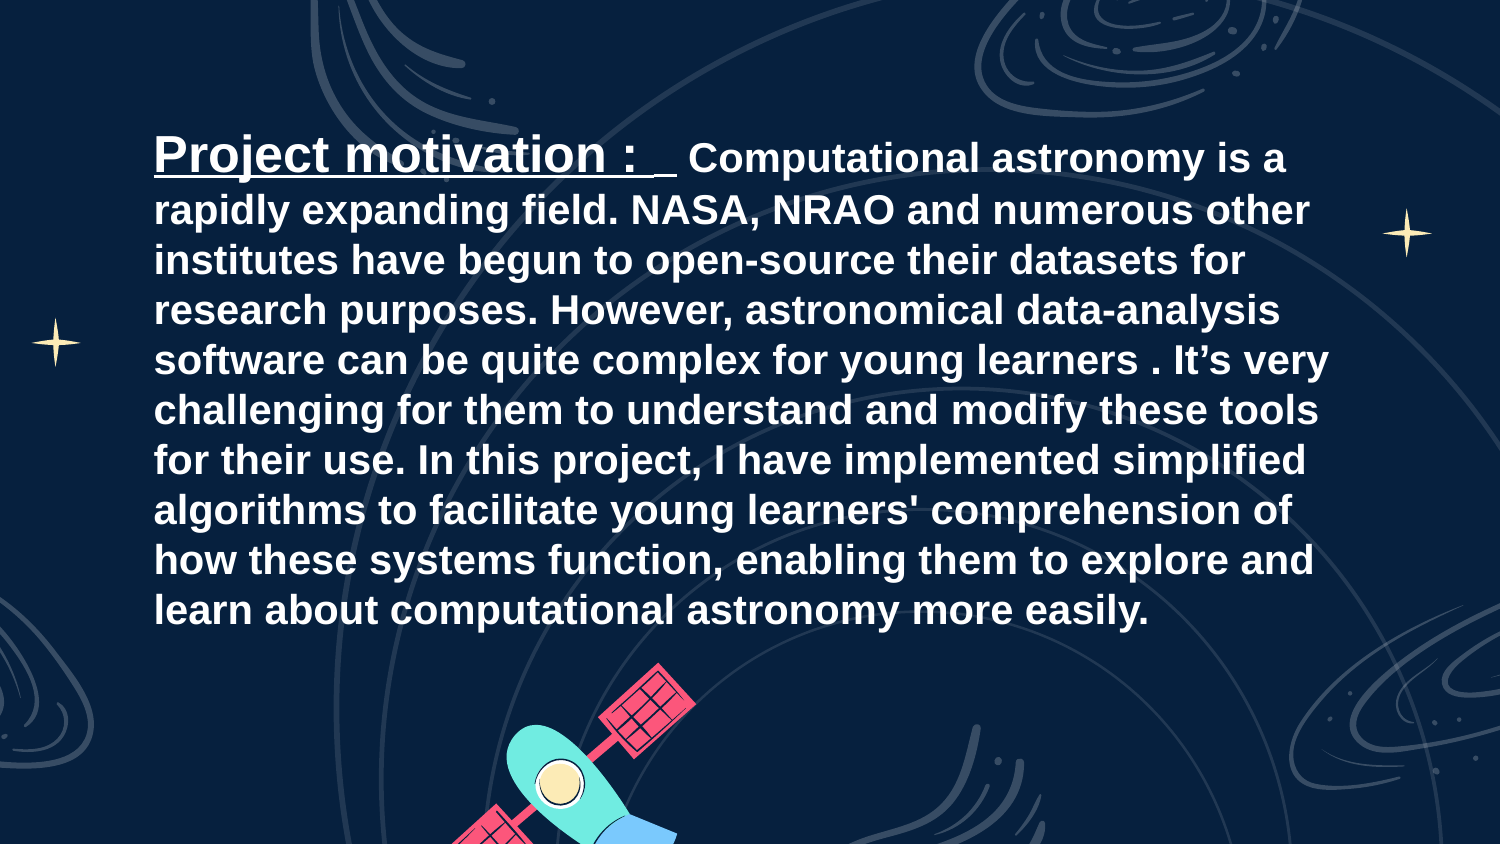

Project motivation :    Computational astronomy is a rapidly expanding field. NASA, NRAO and numerous other institutes have begun to open-source their datasets for research purposes. However, astronomical data-analysis software can be quite complex for young learners . It’s very challenging for them to understand and modify these tools for their use. In this project, I have implemented simplified algorithms to facilitate young learners' comprehension of how these systems function, enabling them to explore and learn about computational astronomy more easily.